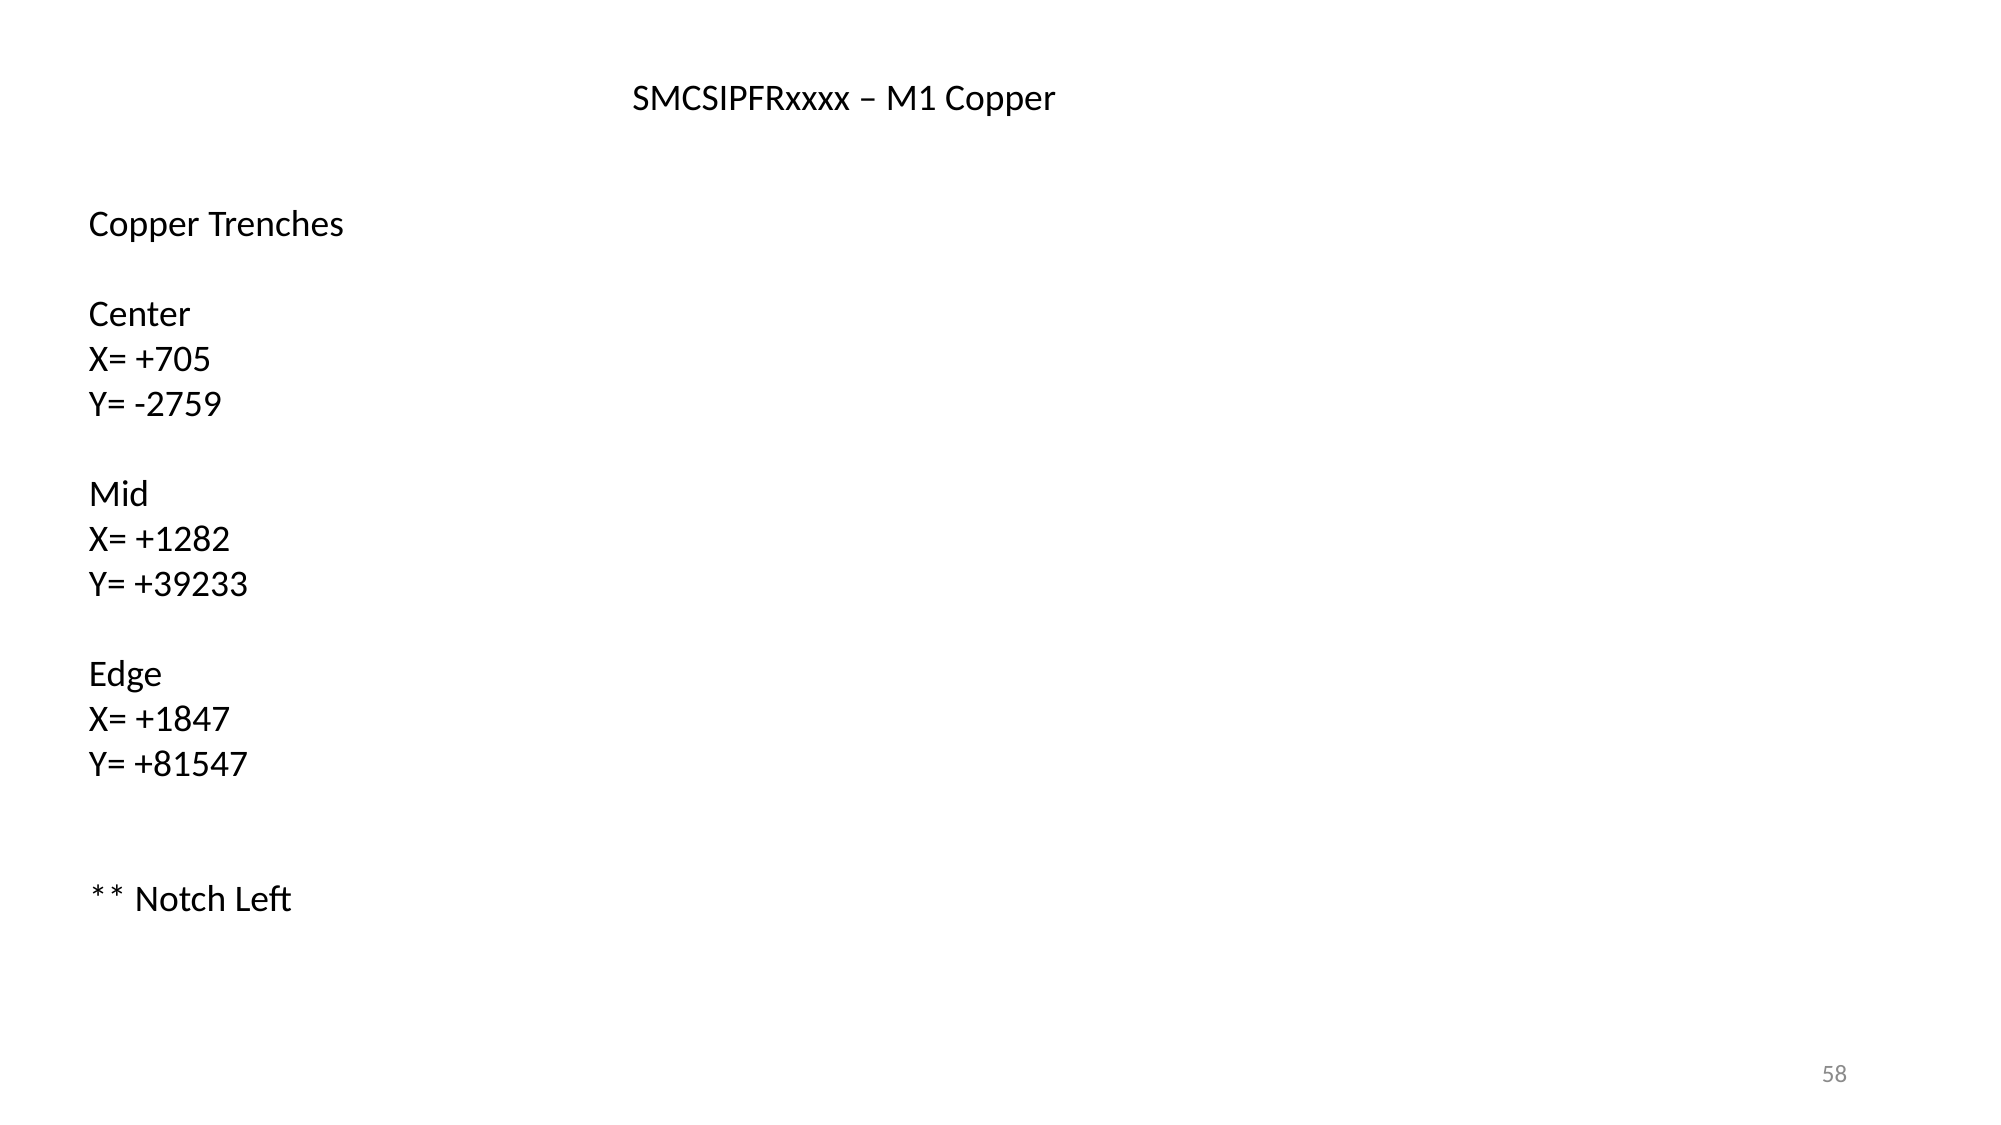

SMCSIPFRxxxx – M1 Copper
Copper Trenches

Center
X= +705
Y= -2759

Mid
X= +1282
Y= +39233

Edge
X= +1847
Y= +81547

** Notch Left

58